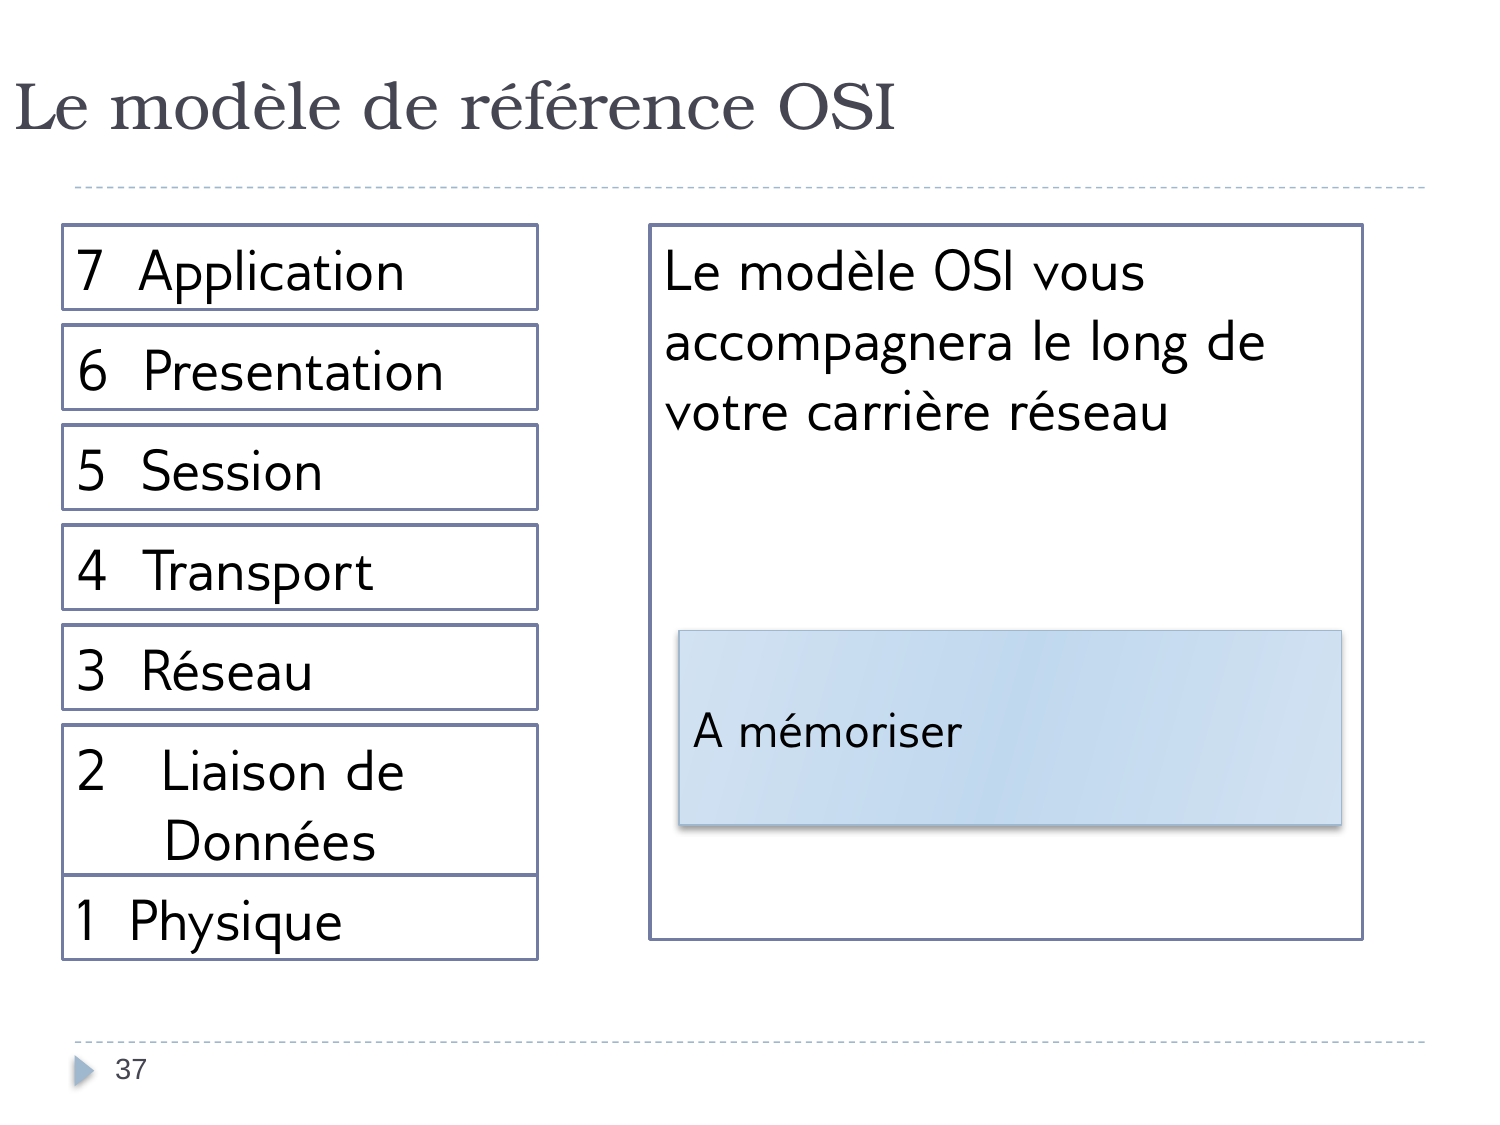

# Le modèle de référence OSI
7  Application
Le modèle OSI vous accompagnera le long de votre carrière réseau

6  Presentation
5  Session
4  Transport
3  Réseau

A mémoriser

Liaison de
     Données
1  Physique
37